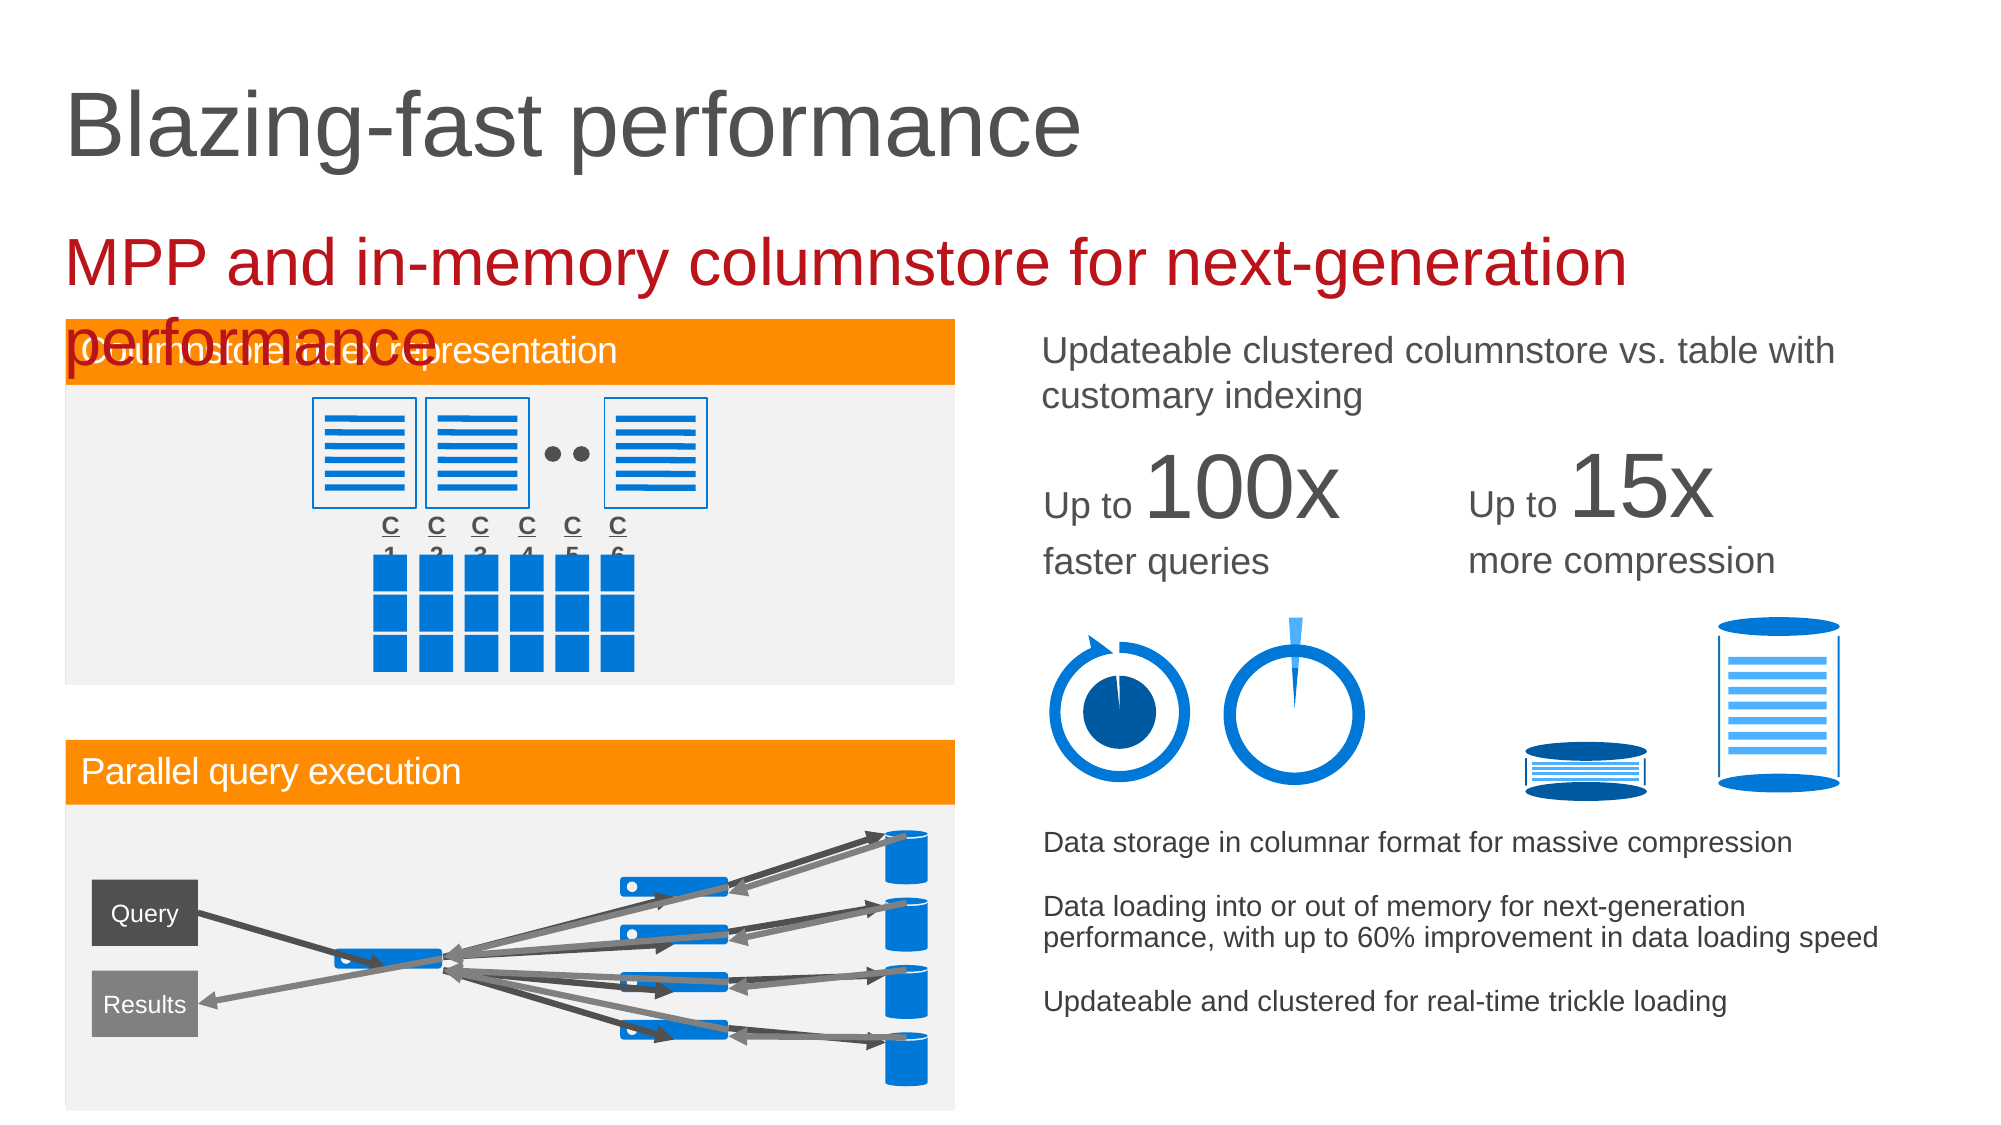

Blazing-fast performance
MPP and in-memory columnstore for next-generation performance
Columnstore index representation
Updateable clustered columnstore vs. table with
customary indexing

Up to 15x
more compression
Up to 100x
faster queries

C1
C2
C3
C4
C5
C6

Parallel query execution

Data storage in columnar format for massive compression
Data loading into or out of memory for next-generation performance, with up to 60% improvement in data loading speed
Updateable and clustered for real-time trickle loading

Query

Results